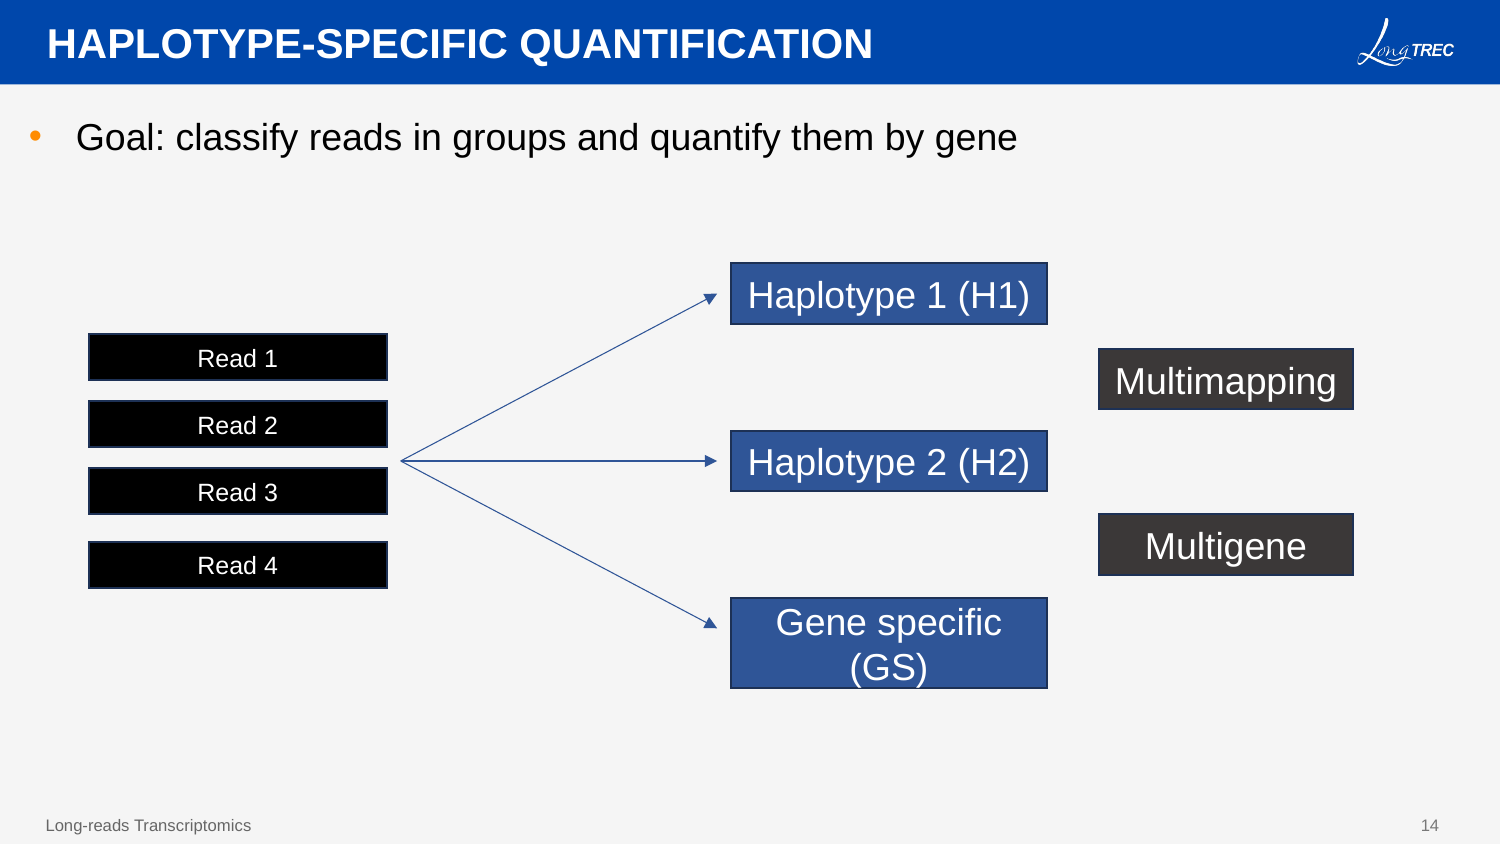

HAPLOTYPE-SPECIFIC QUANTIFICATION
Goal: classify reads in groups and quantify them by gene
Haplotype 1 (H1)
Haplotype 2 (H2)
Gene specific (GS)
Read 1
Read 2
Read 3
Read 4
Multimapping
Multigene
14